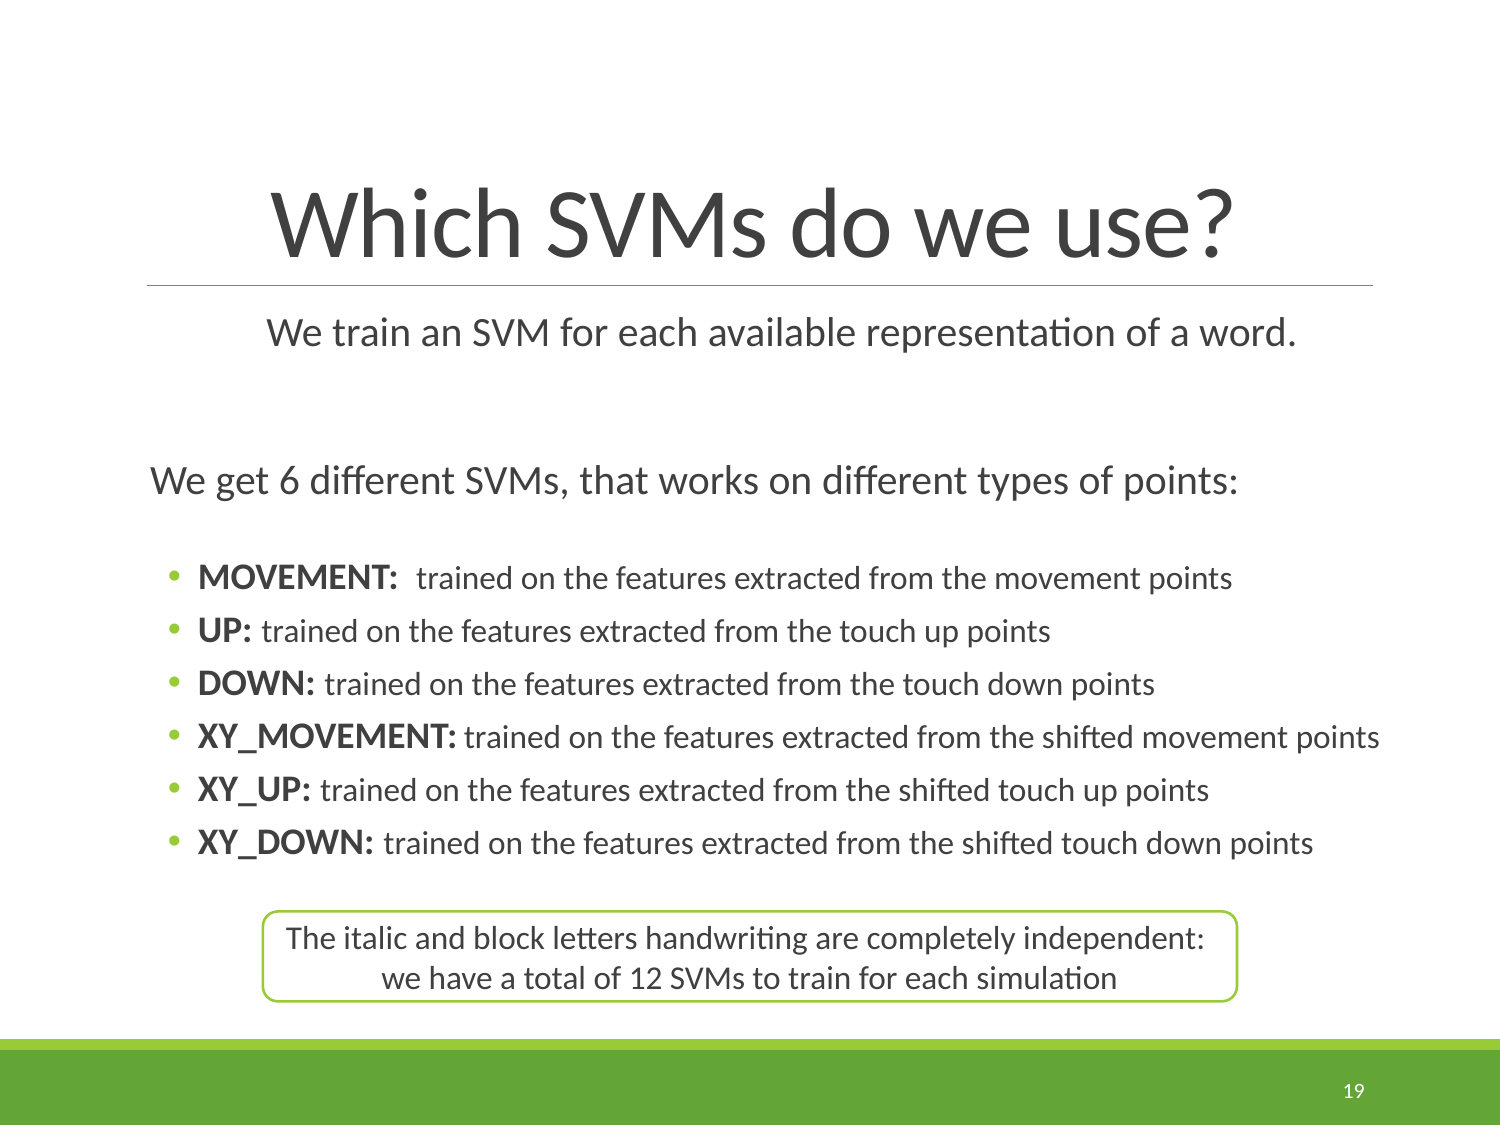

# Which SVMs do we use?
We train an SVM for each available representation of a word.

We get 6 different SVMs, that works on different types of points:
MOVEMENT:  trained on the features extracted from the movement points
UP: trained on the features extracted from the touch up points
DOWN: trained on the features extracted from the touch down points
XY_MOVEMENT: trained on the features extracted from the shifted movement points
XY_UP: trained on the features extracted from the shifted touch up points
XY_DOWN: trained on the features extracted from the shifted touch down points

The italic and block letters handwriting are completely independent:
we have a total of 12 SVMs to train for each simulation
19